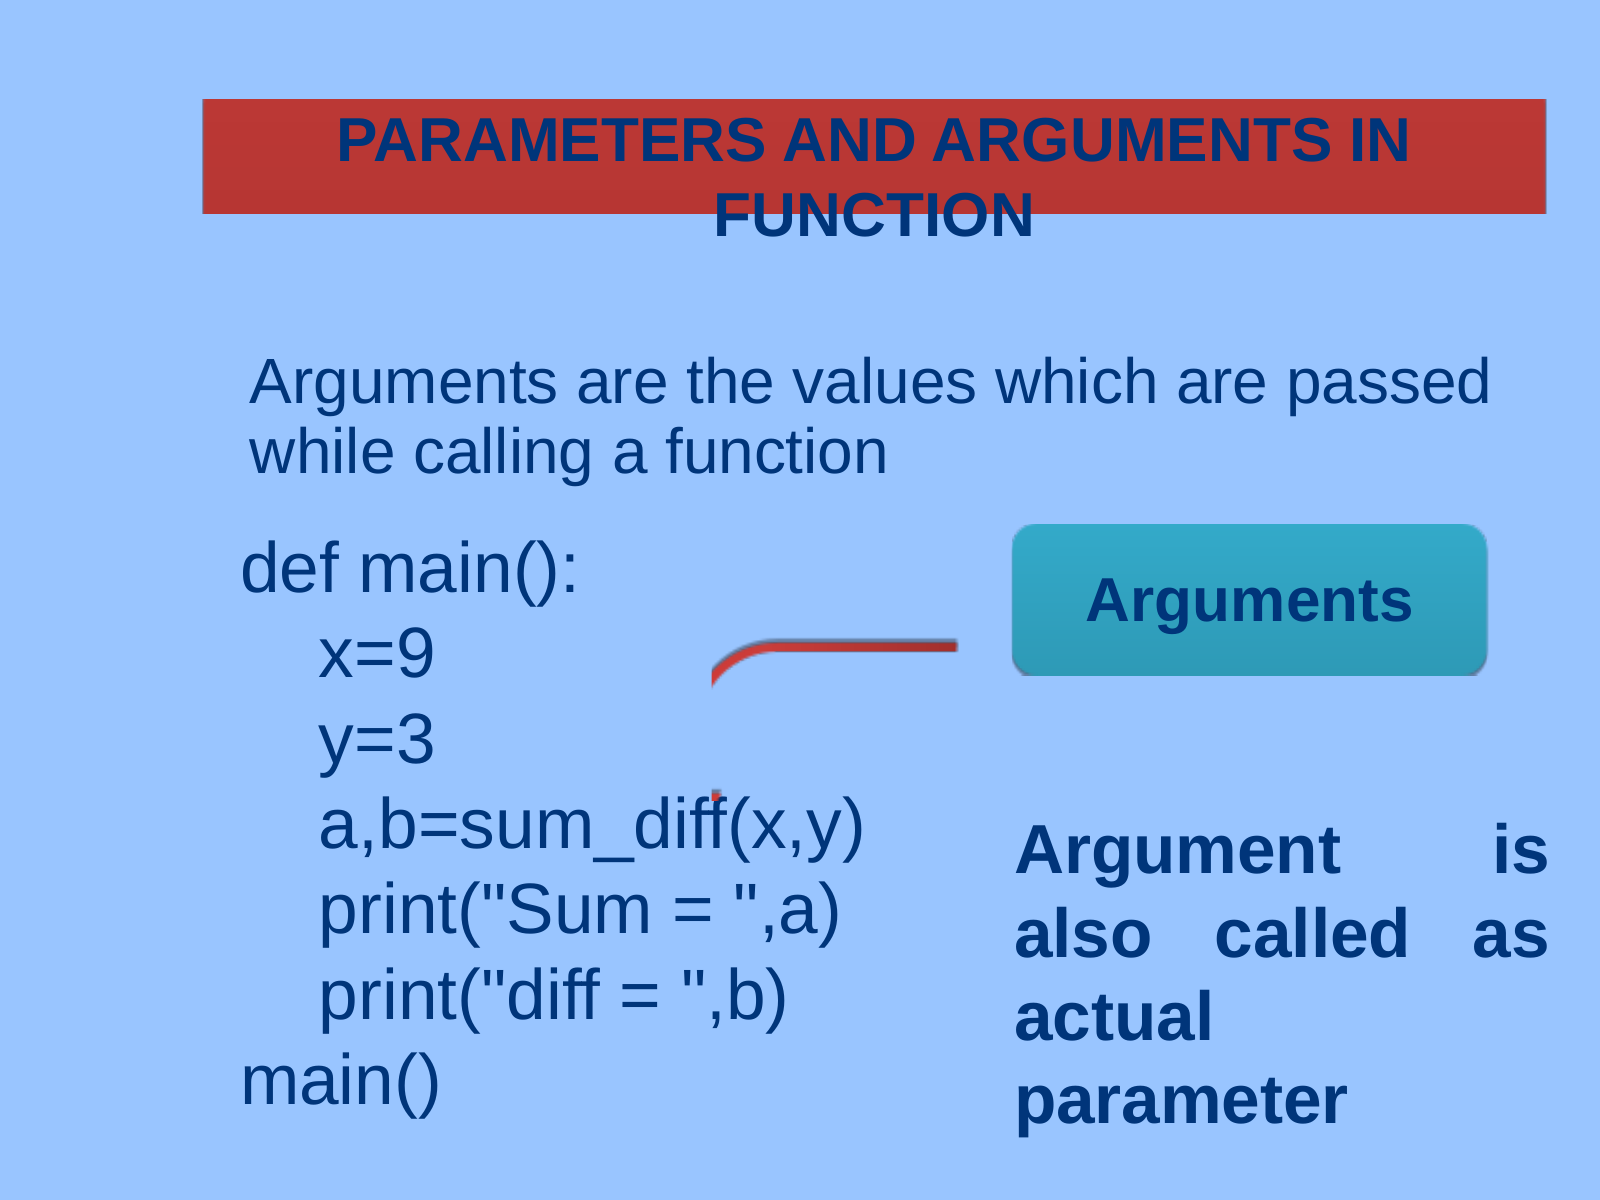

PARAMETERS AND ARGUMENTS IN FUNCTION

Arguments are the values which are passed while calling a function

def main():
    x=9
    y=3
    a,b=sum_diff(x,y)
    print("Sum = ",a)
    print("diff = ",b)
main()

Arguments

Argument is also called as actual parameter